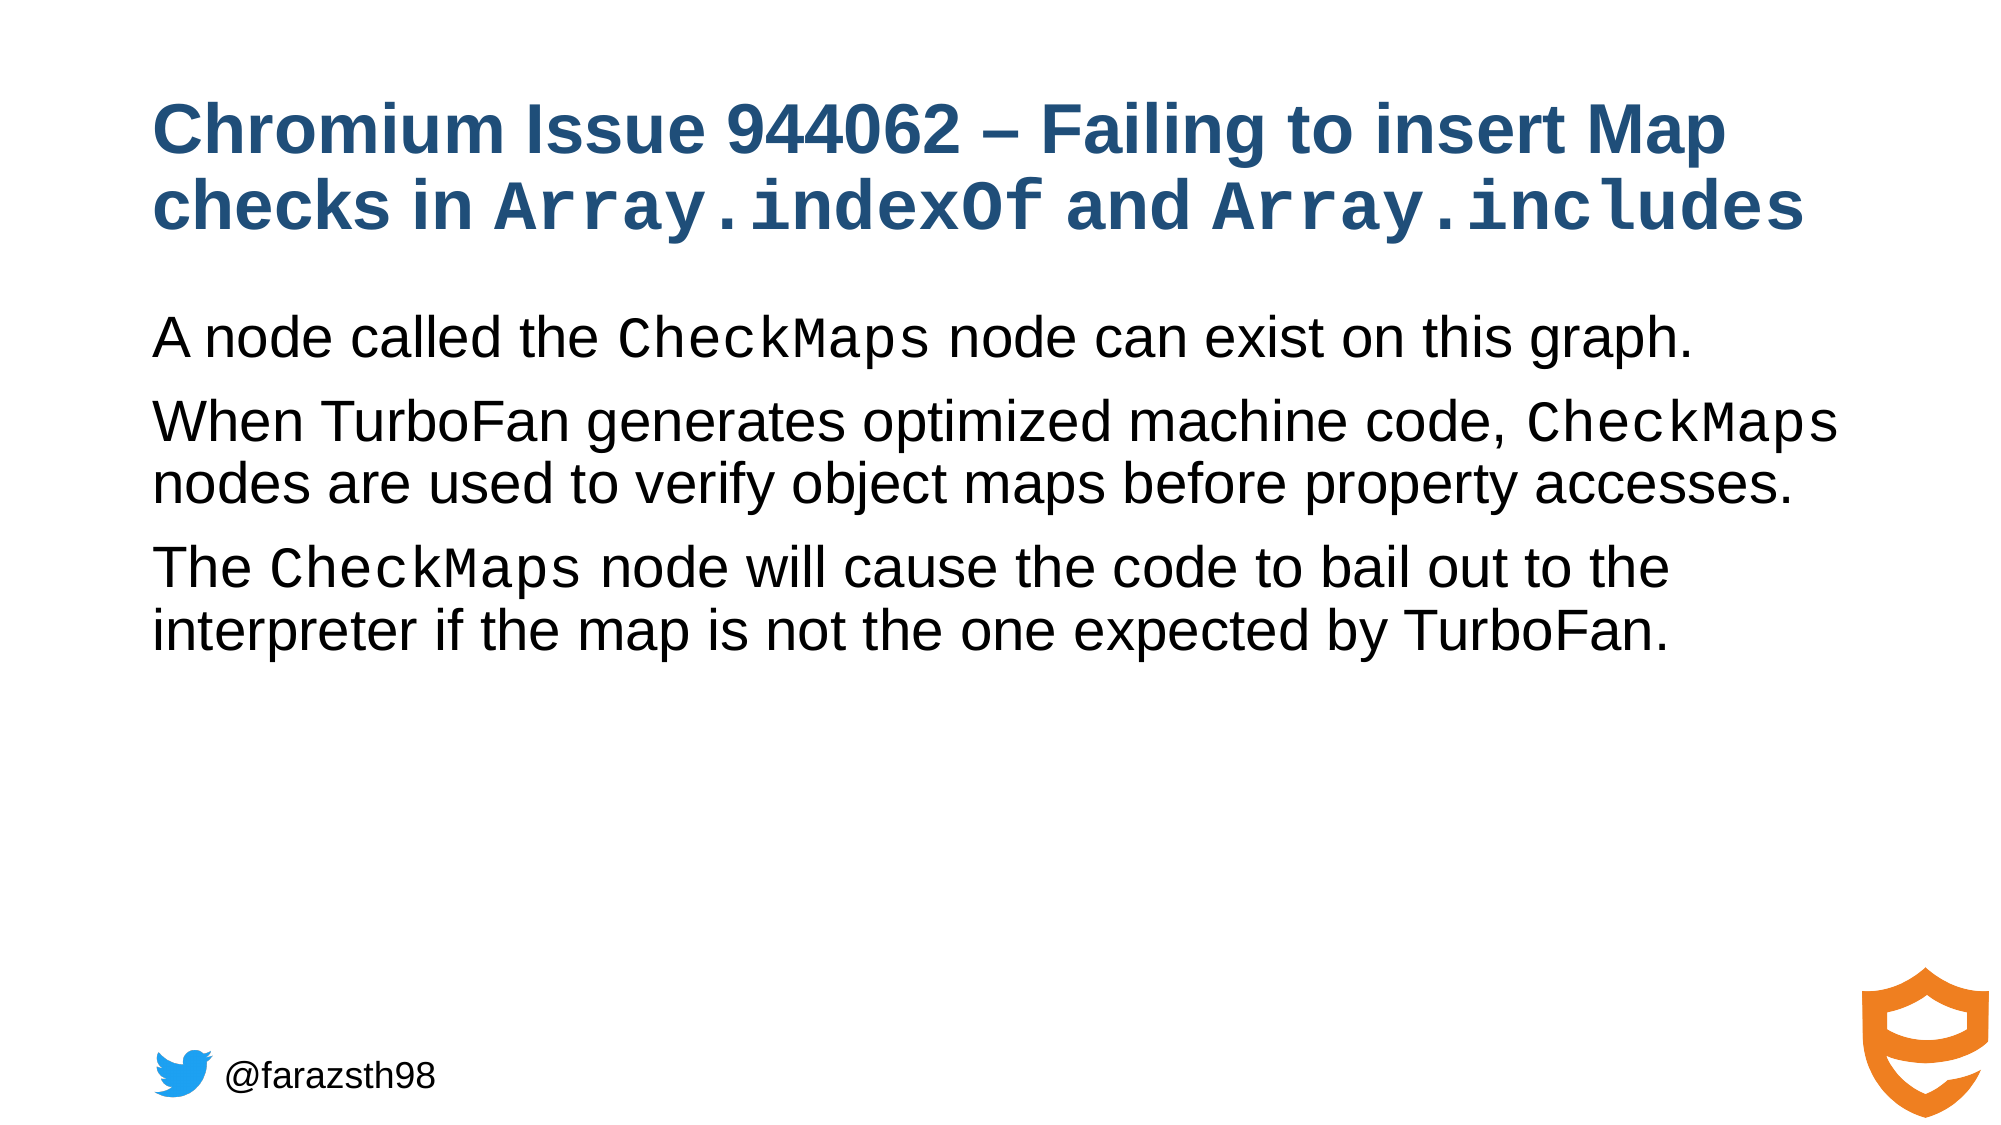

# Chromium Issue 944062 – Failing to insert Map checks in Array.indexOf and Array.includes
A node called the CheckMaps node can exist on this graph.
When TurboFan generates optimized machine code, CheckMaps nodes are used to verify object maps before property accesses.
The CheckMaps node will cause the code to bail out to the interpreter if the map is not the one expected by TurboFan.